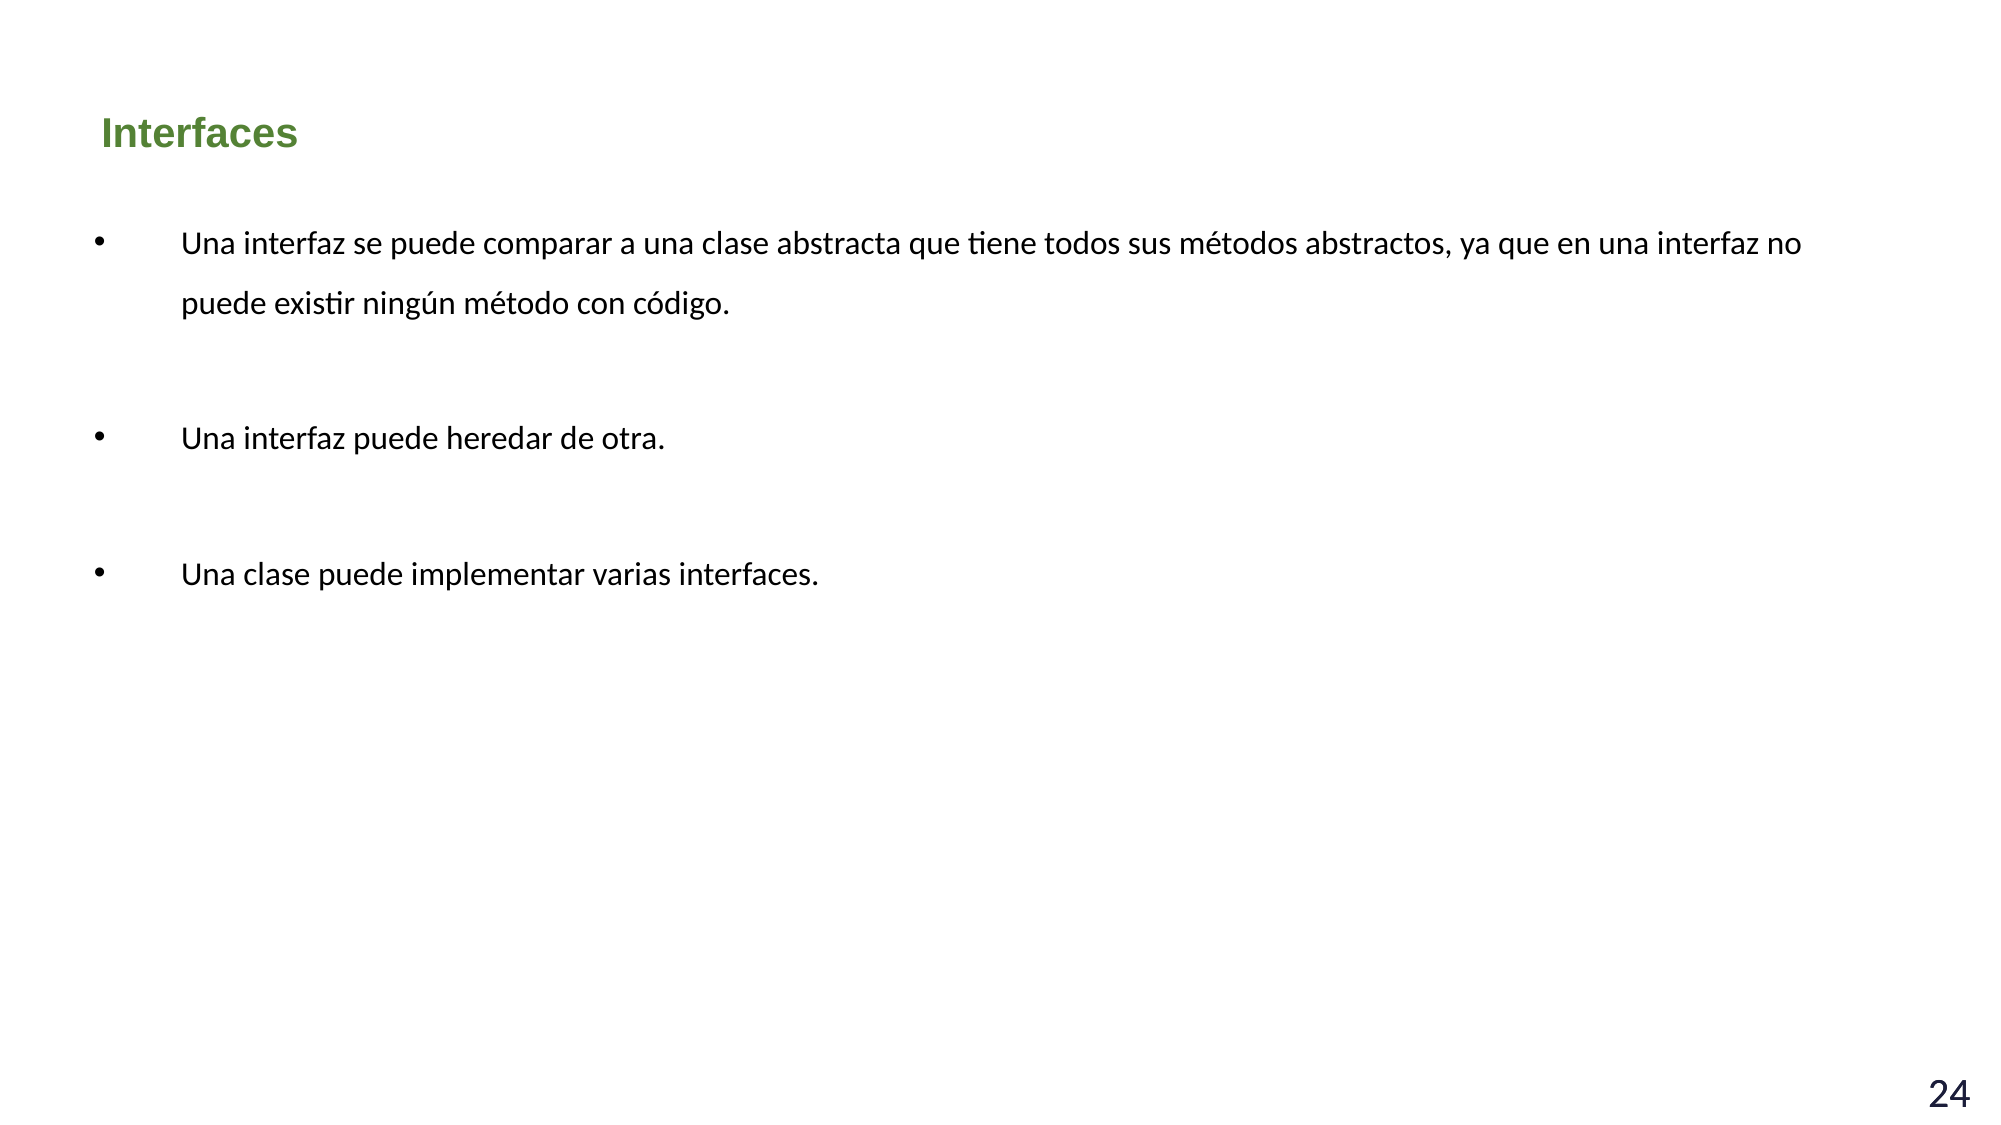

# Interfaces
Una interfaz se puede comparar a una clase abstracta que tiene todos sus métodos abstractos, ya que en una interfaz no puede existir ningún método con código.

Una interfaz puede heredar de otra.

Una clase puede implementar varias interfaces.

24
24